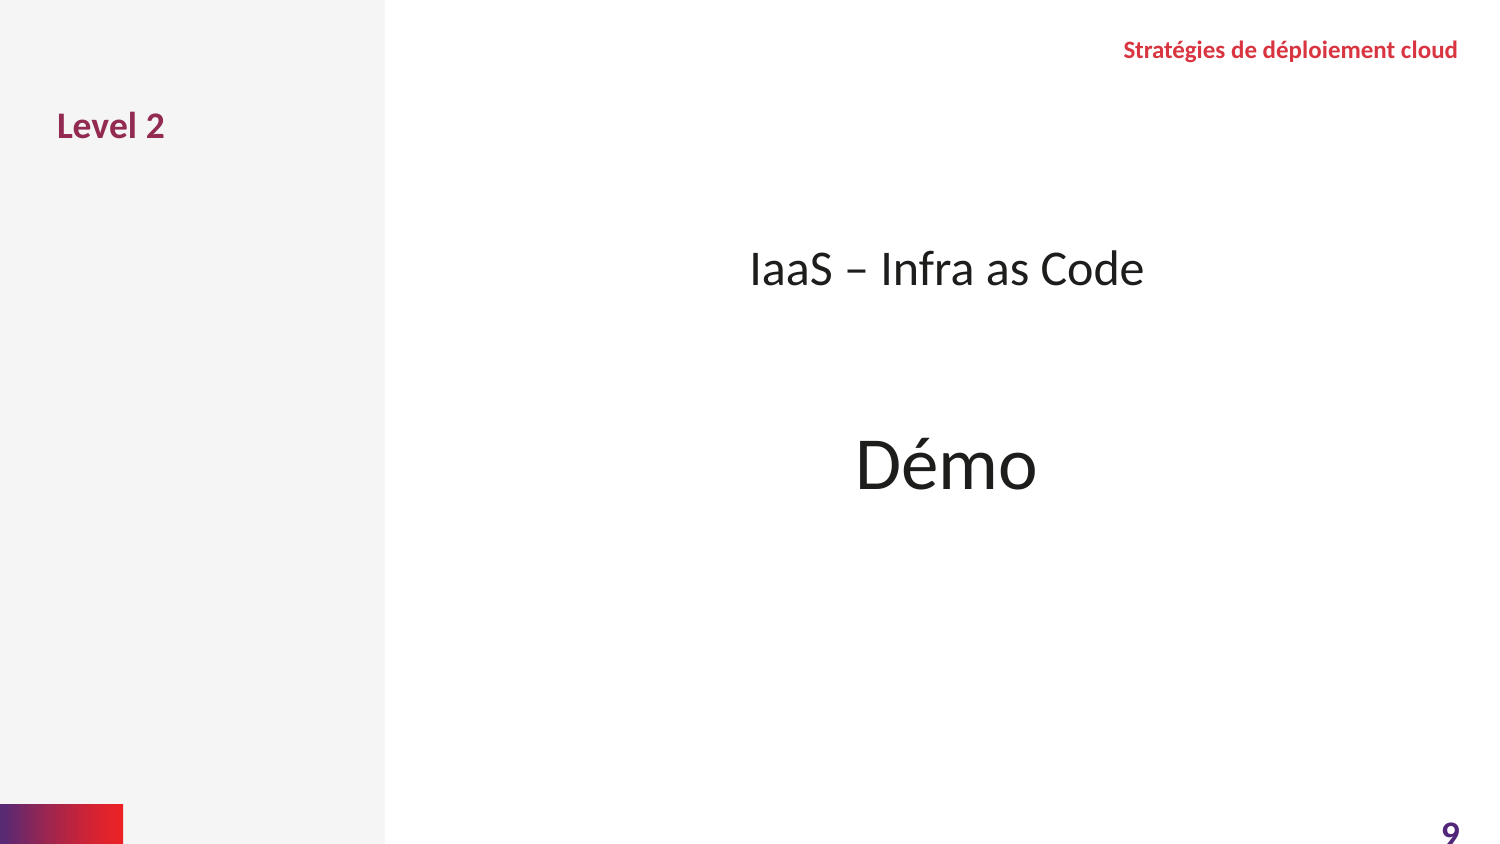

Level 2
Stratégies de déploiement cloud

#

IaaS – Infra as Code

Démo